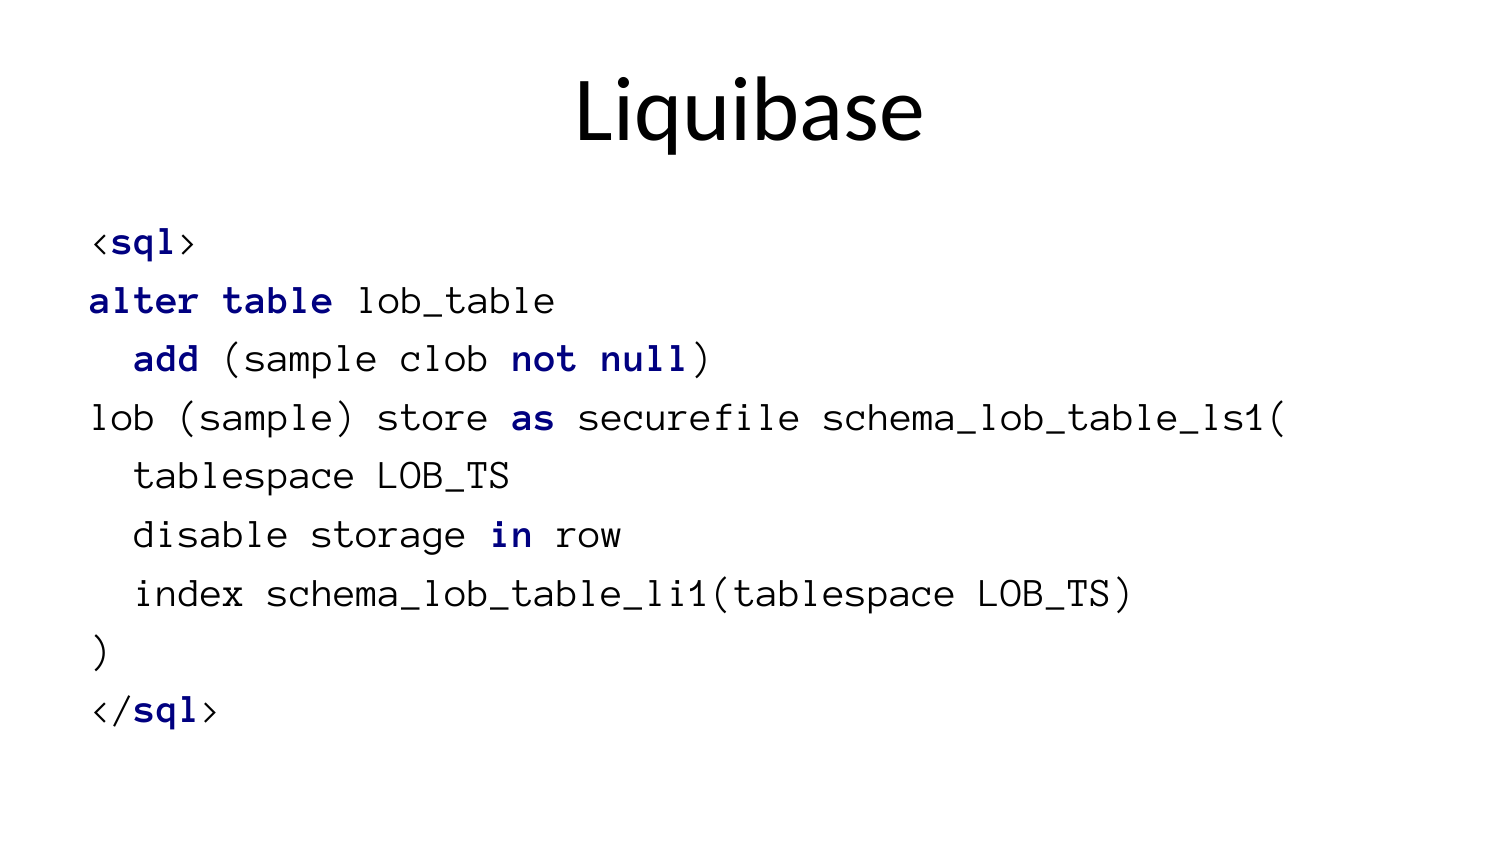

# Liquibase
<sql>
alter table lob_table
  add (sample clob not null)
lob (sample) store as securefile schema_lob_table_ls1(
  tablespace LOB_TS
  disable storage in row
  index schema_lob_table_li1(tablespace LOB_TS)
)
</sql>